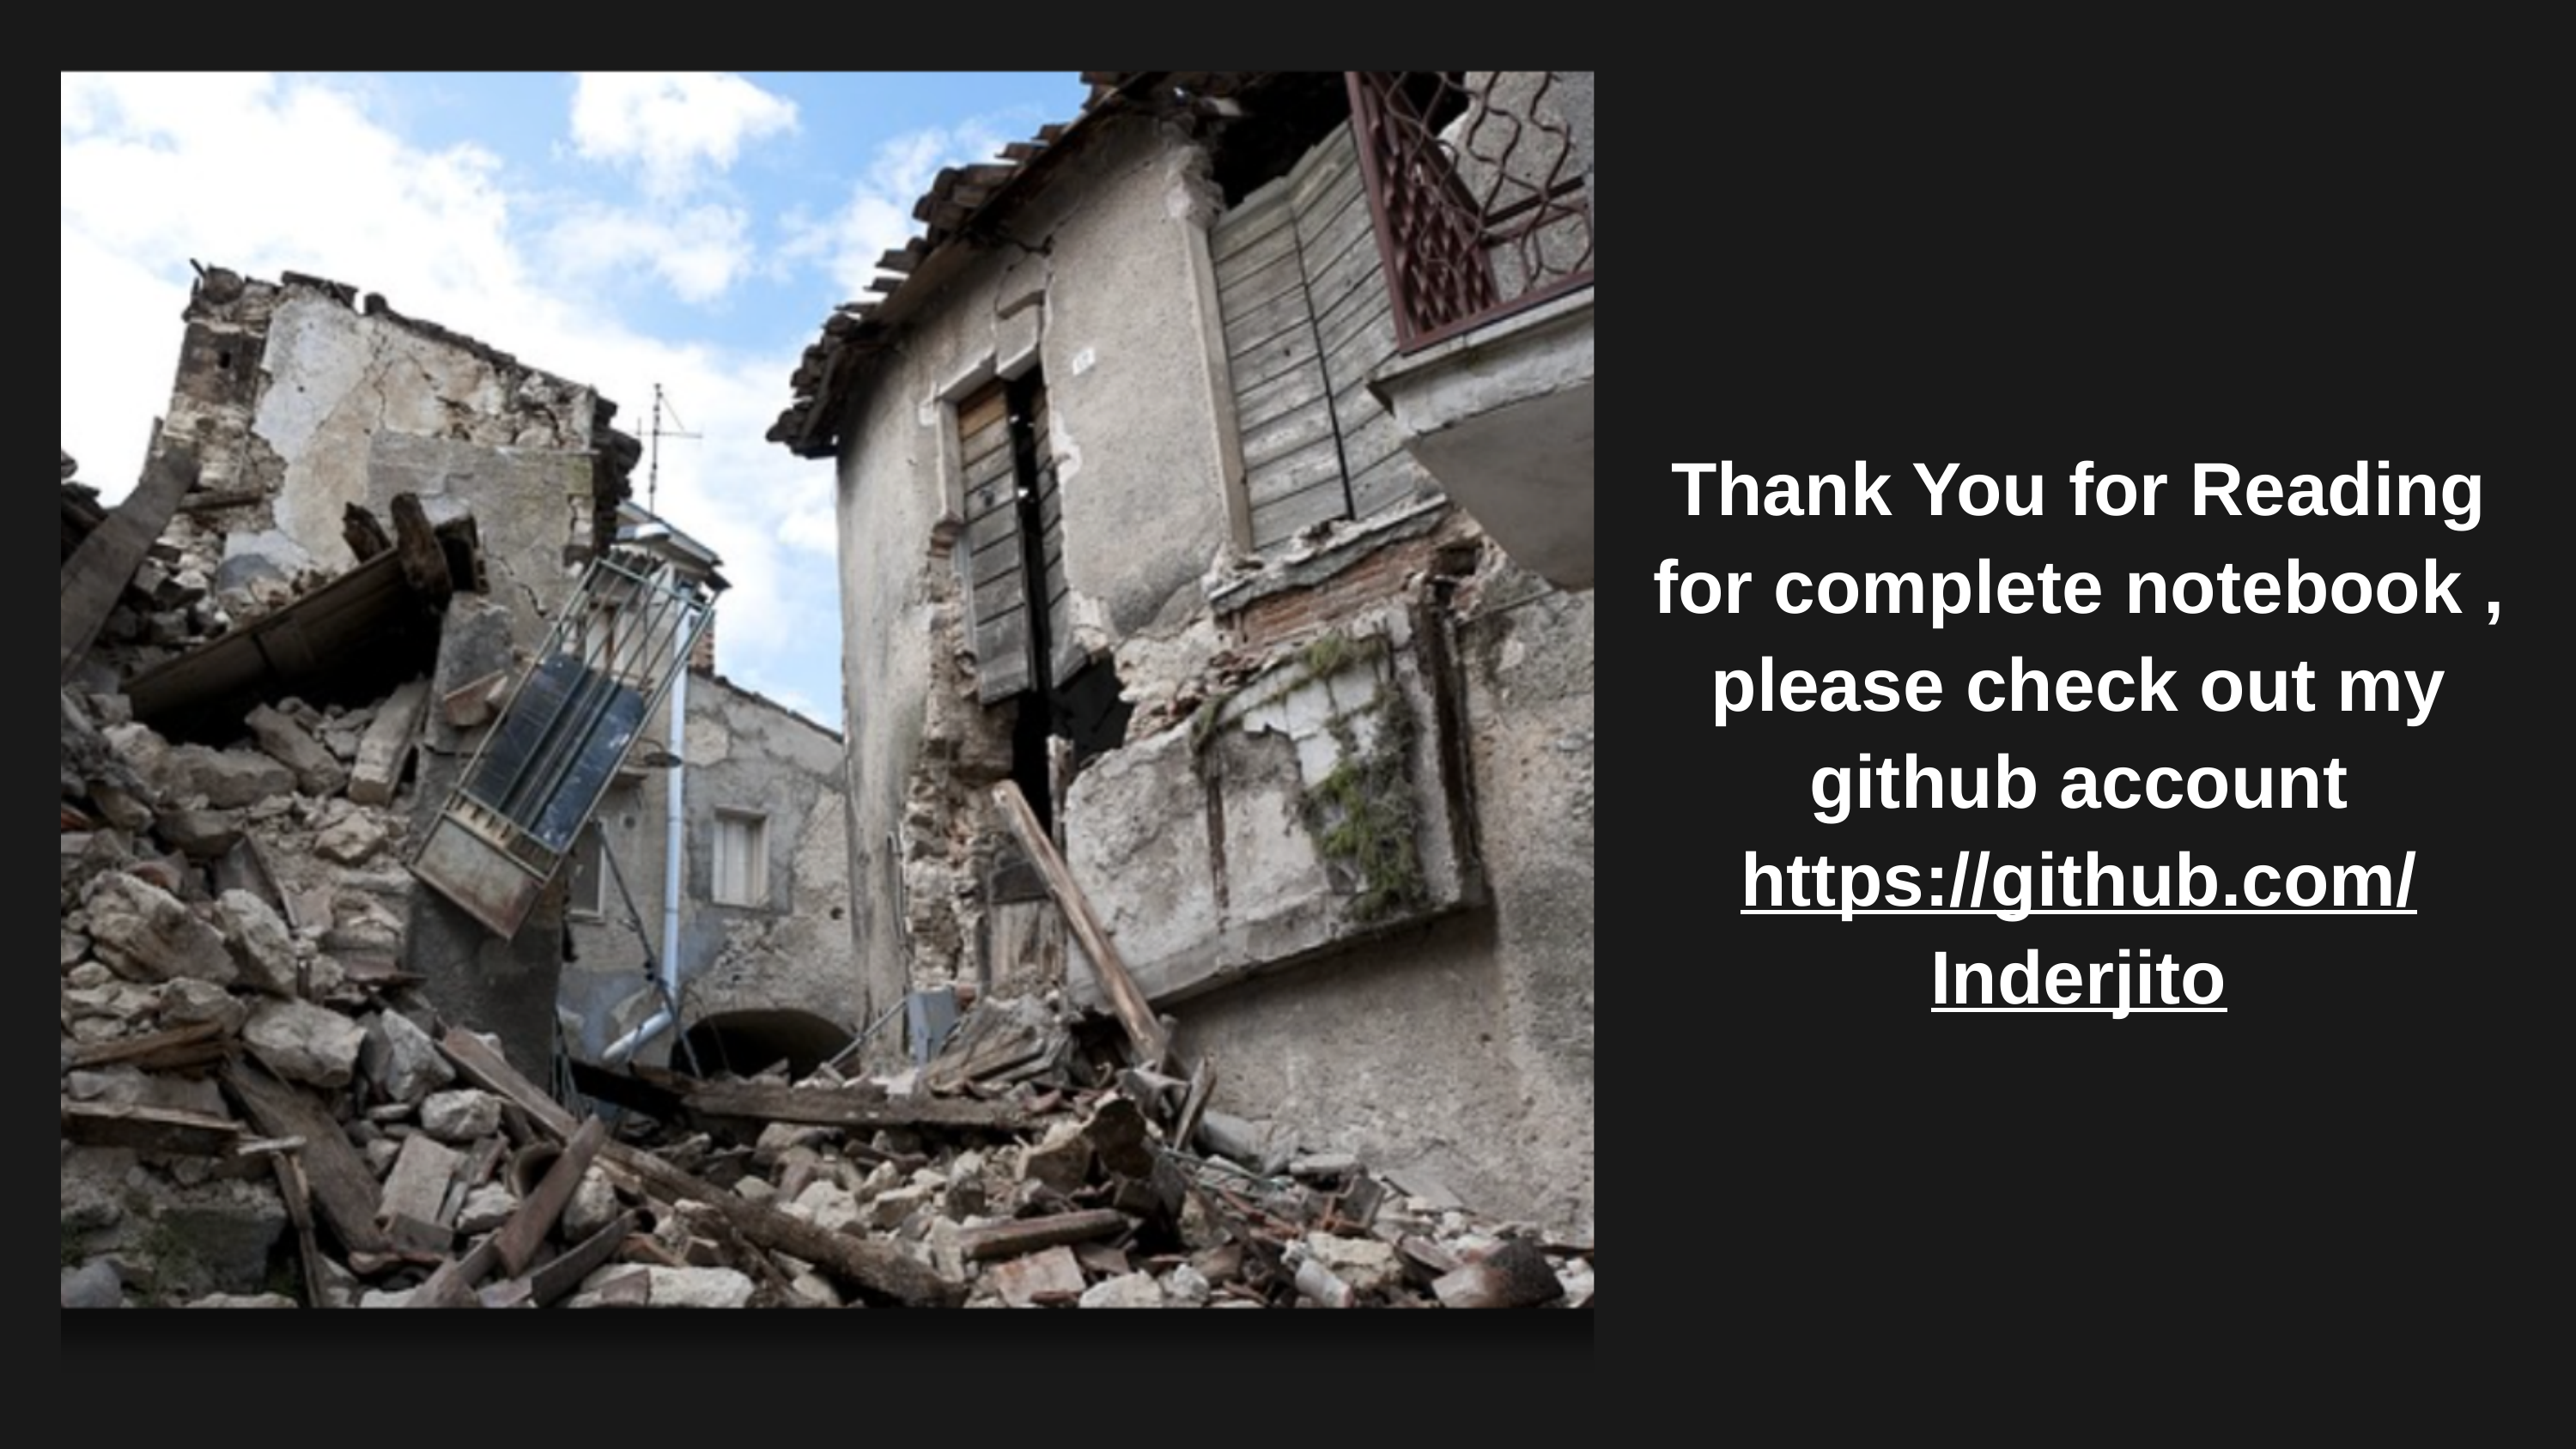

Thank You for Reading
for complete notebook , please check out my github account
https://github.com/Inderjito